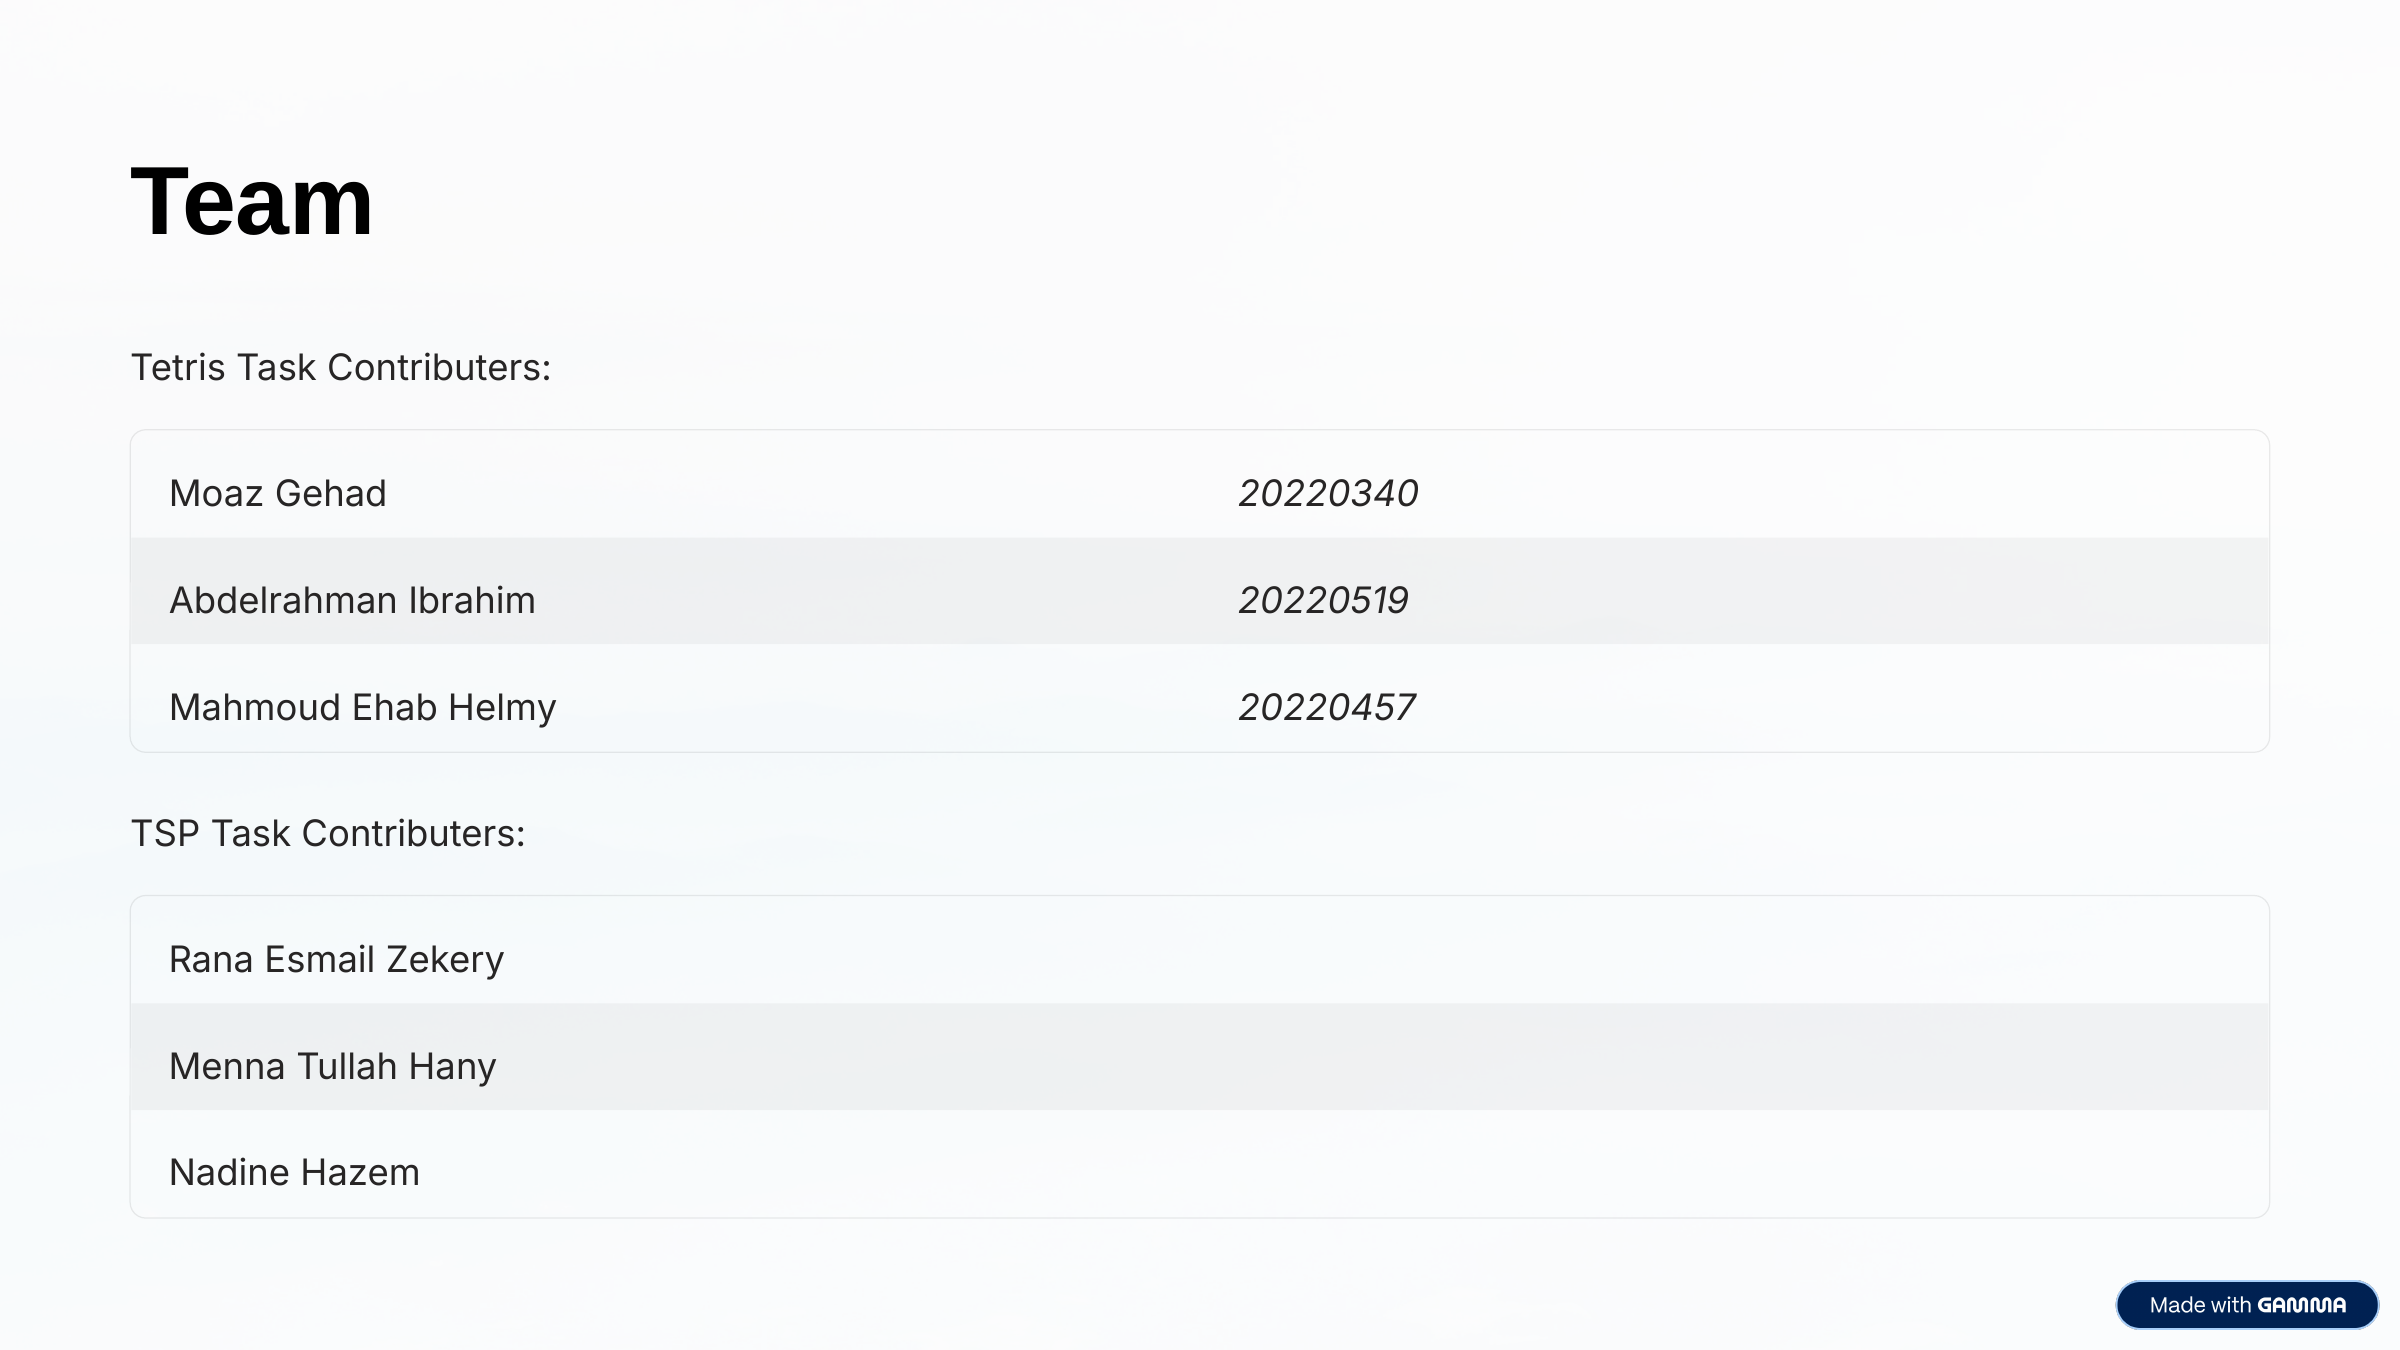

Team
Tetris Task Contributers:

Moaz Gehad
20220340

Abdelrahman Ibrahim
20220519

Mahmoud Ehab Helmy
20220457
TSP Task Contributers:

Rana Esmail Zekery

Menna Tullah Hany

Nadine Hazem